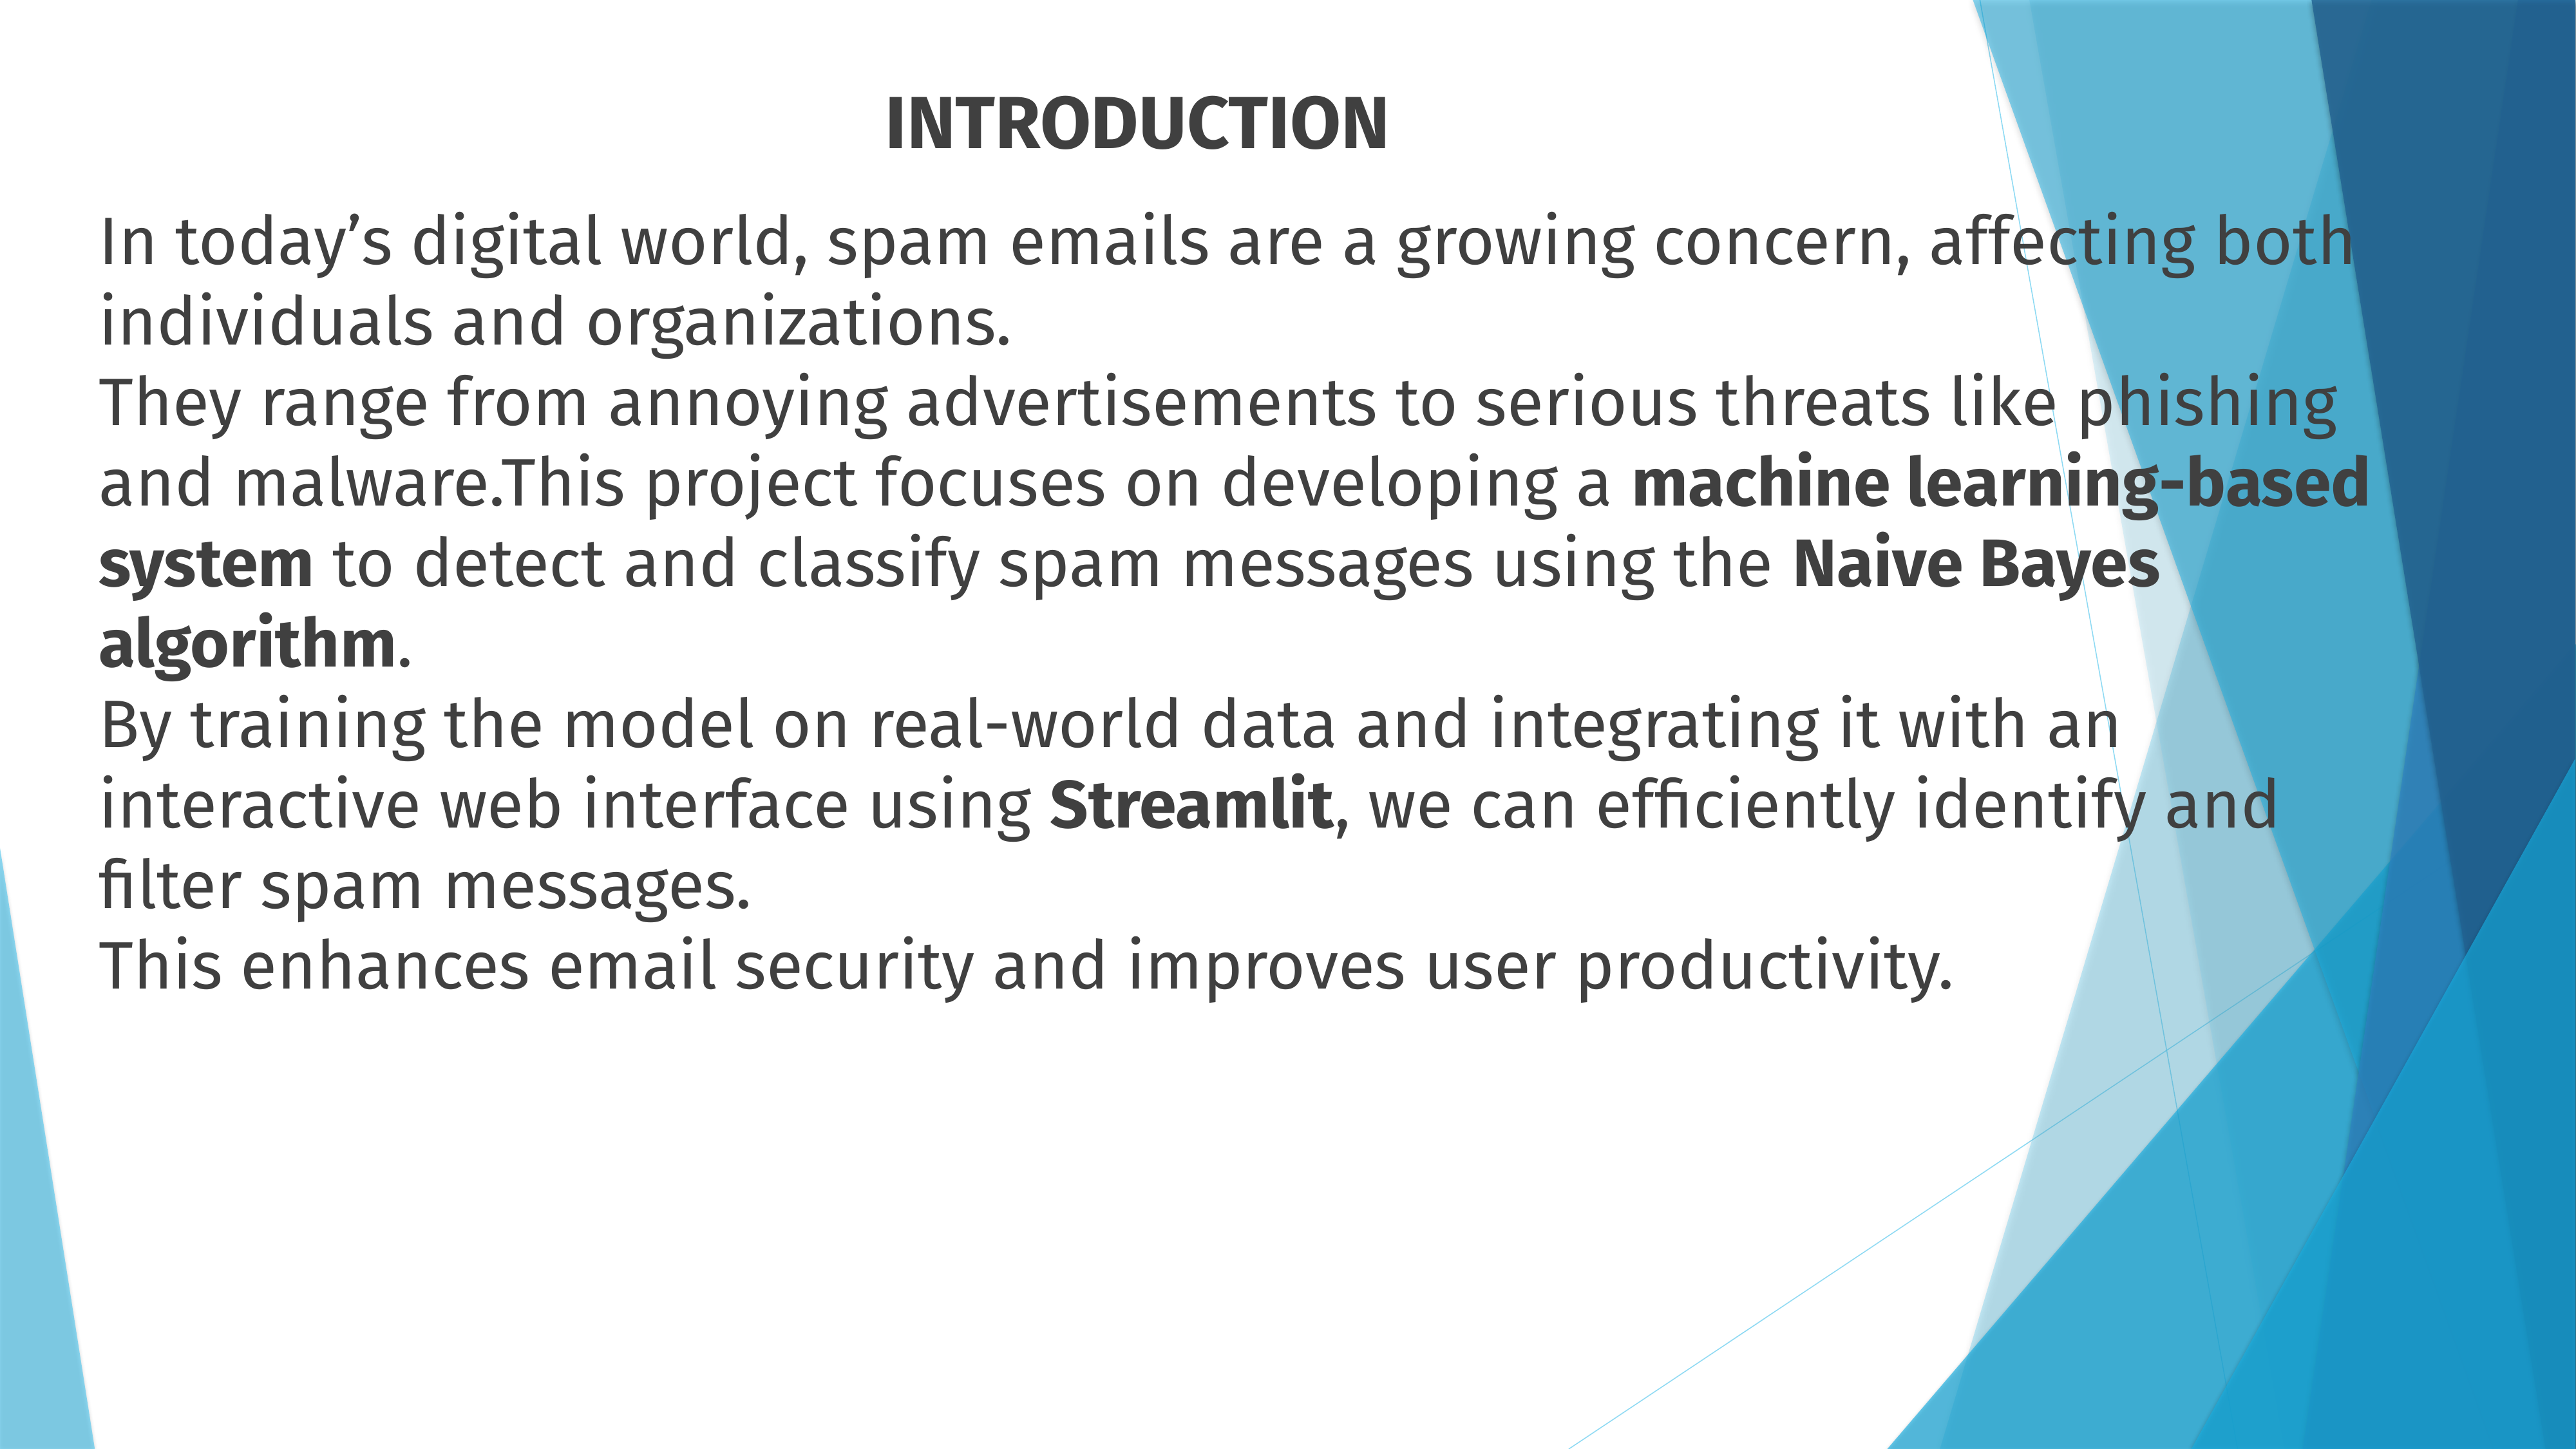

INTRODUCTION
In today’s digital world, spam emails are a growing concern, affecting both individuals and organizations.
They range from annoying advertisements to serious threats like phishing and malware.This project focuses on developing a machine learning-based system to detect and classify spam messages using the Naive Bayes algorithm.
By training the model on real-world data and integrating it with an interactive web interface using Streamlit, we can efficiently identify and filter spam messages.
This enhances email security and improves user productivity.